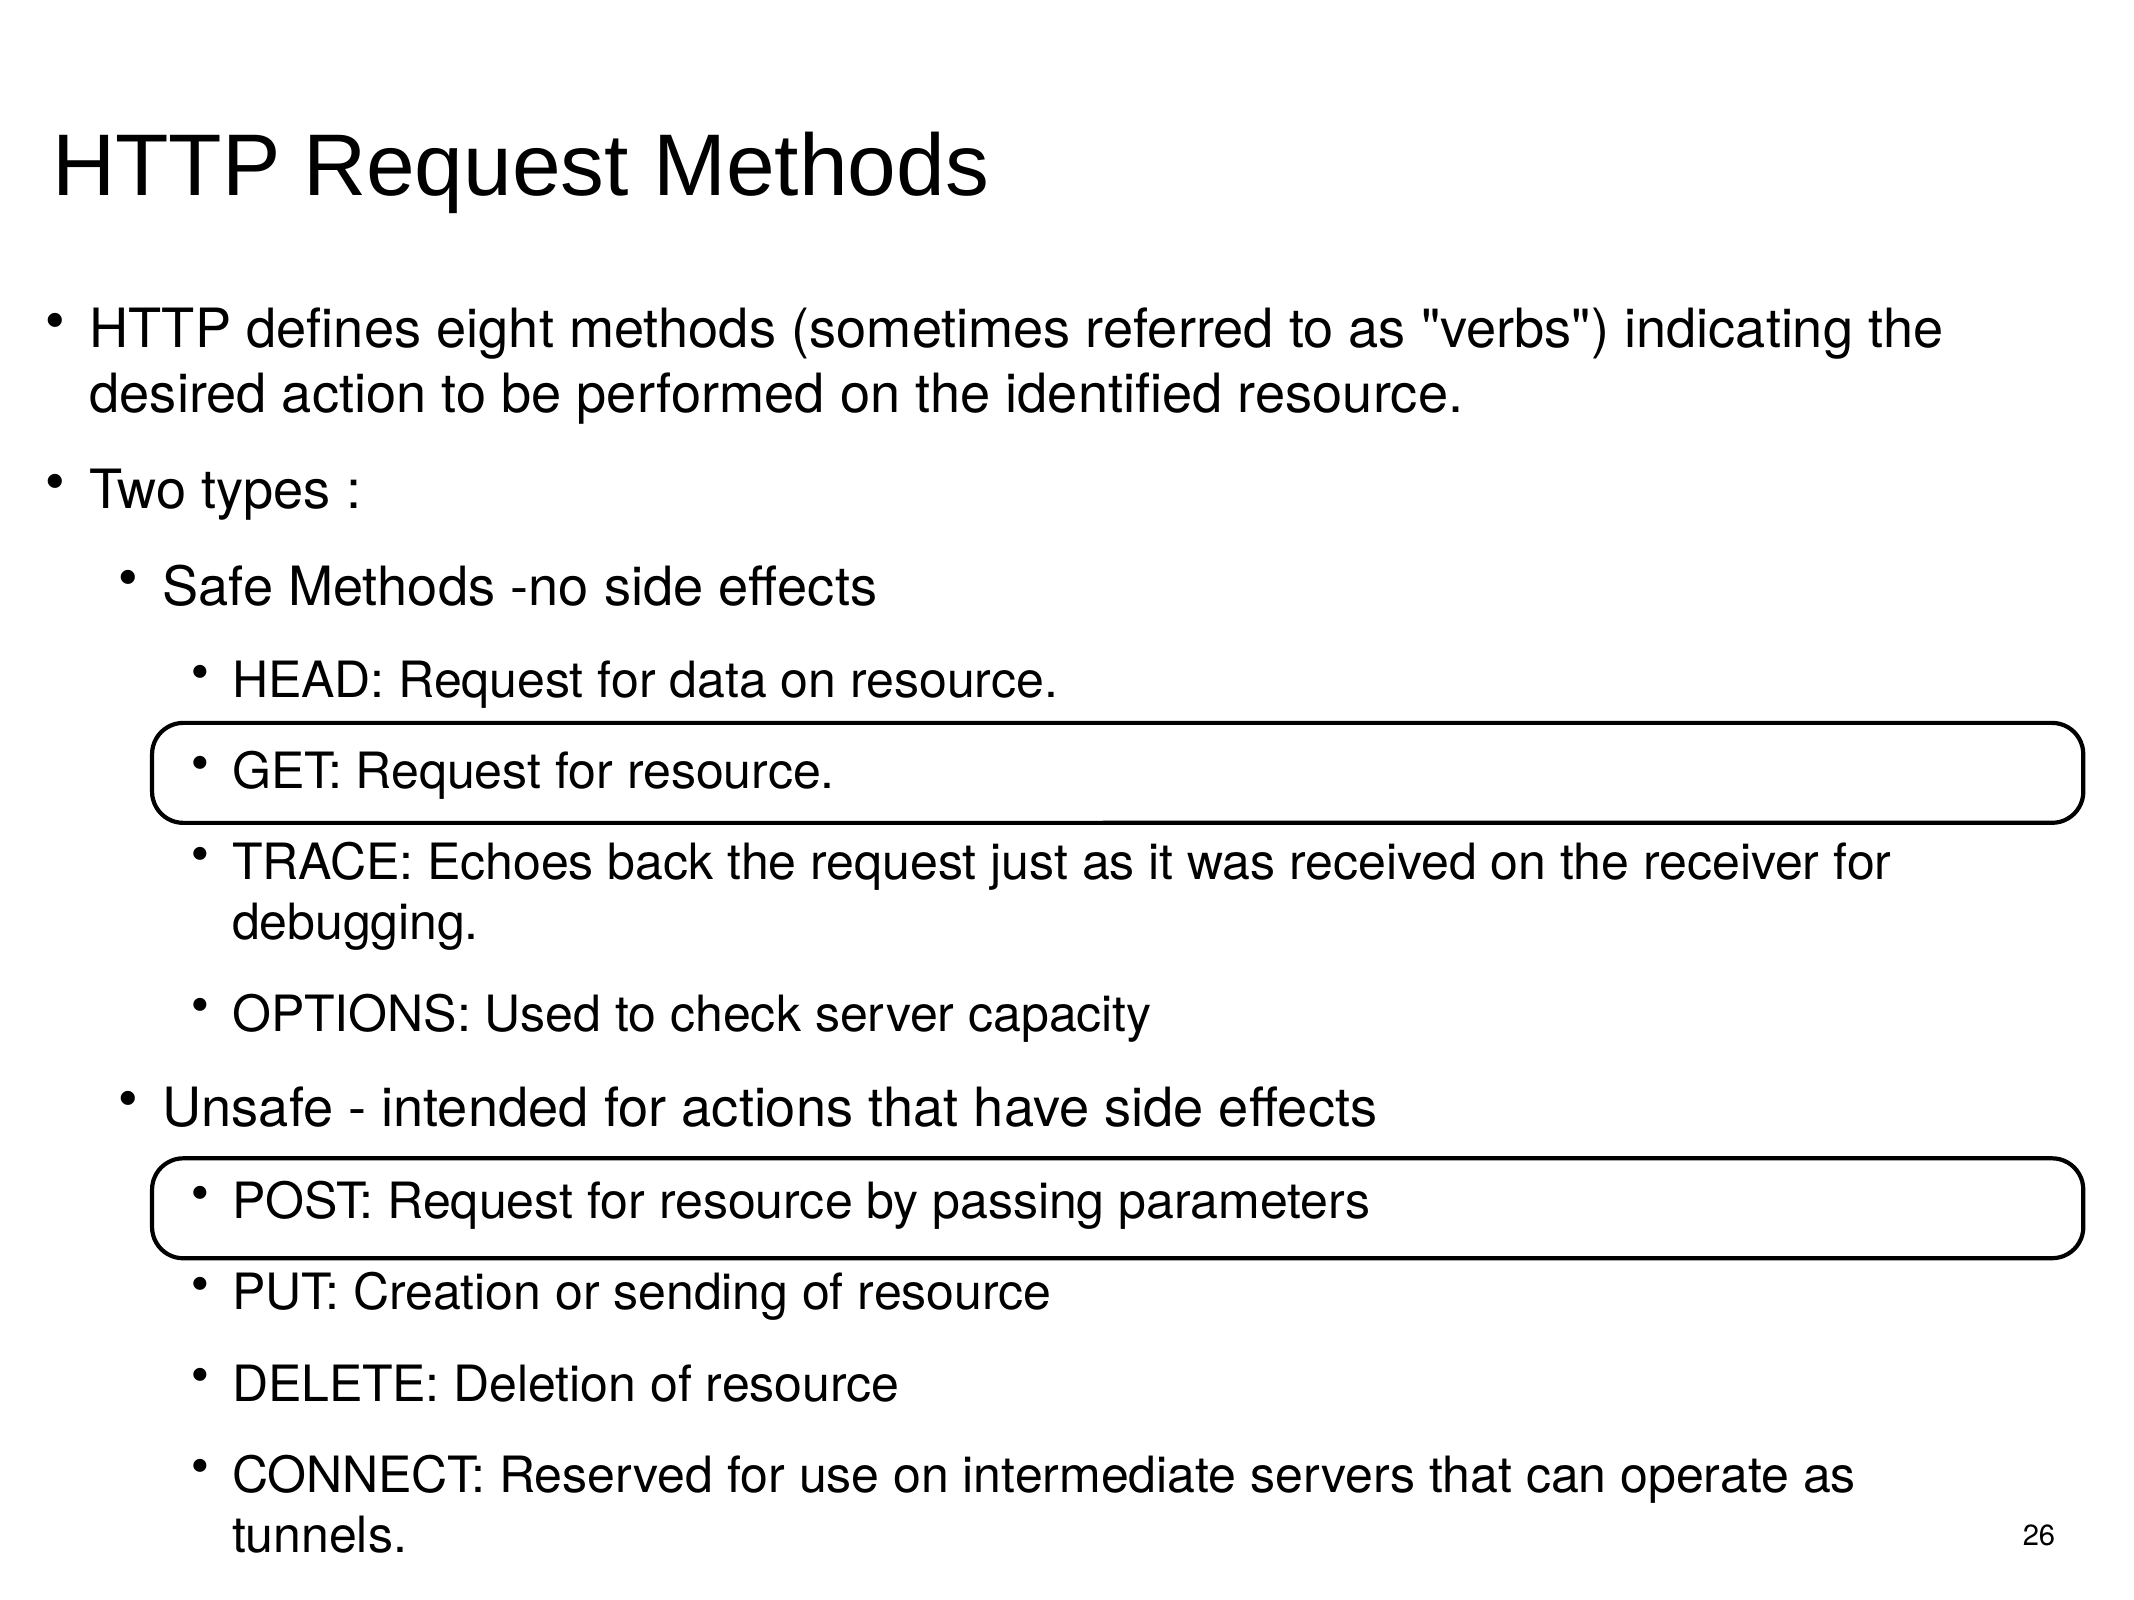

# HTTP Request Methods
HTTP defines eight methods (sometimes referred to as "verbs") indicating the desired action to be performed on the identified resource.
Two types :
Safe Methods -no side effects
HEAD: Request for data on resource.
GET: Request for resource.
TRACE: Echoes back the request just as it was received on the receiver for debugging.
OPTIONS: Used to check server capacity
Unsafe - intended for actions that have side effects
POST: Request for resource by passing parameters
PUT: Creation or sending of resource
DELETE: Deletion of resource
CONNECT: Reserved for use on intermediate servers that can operate as tunnels.

26